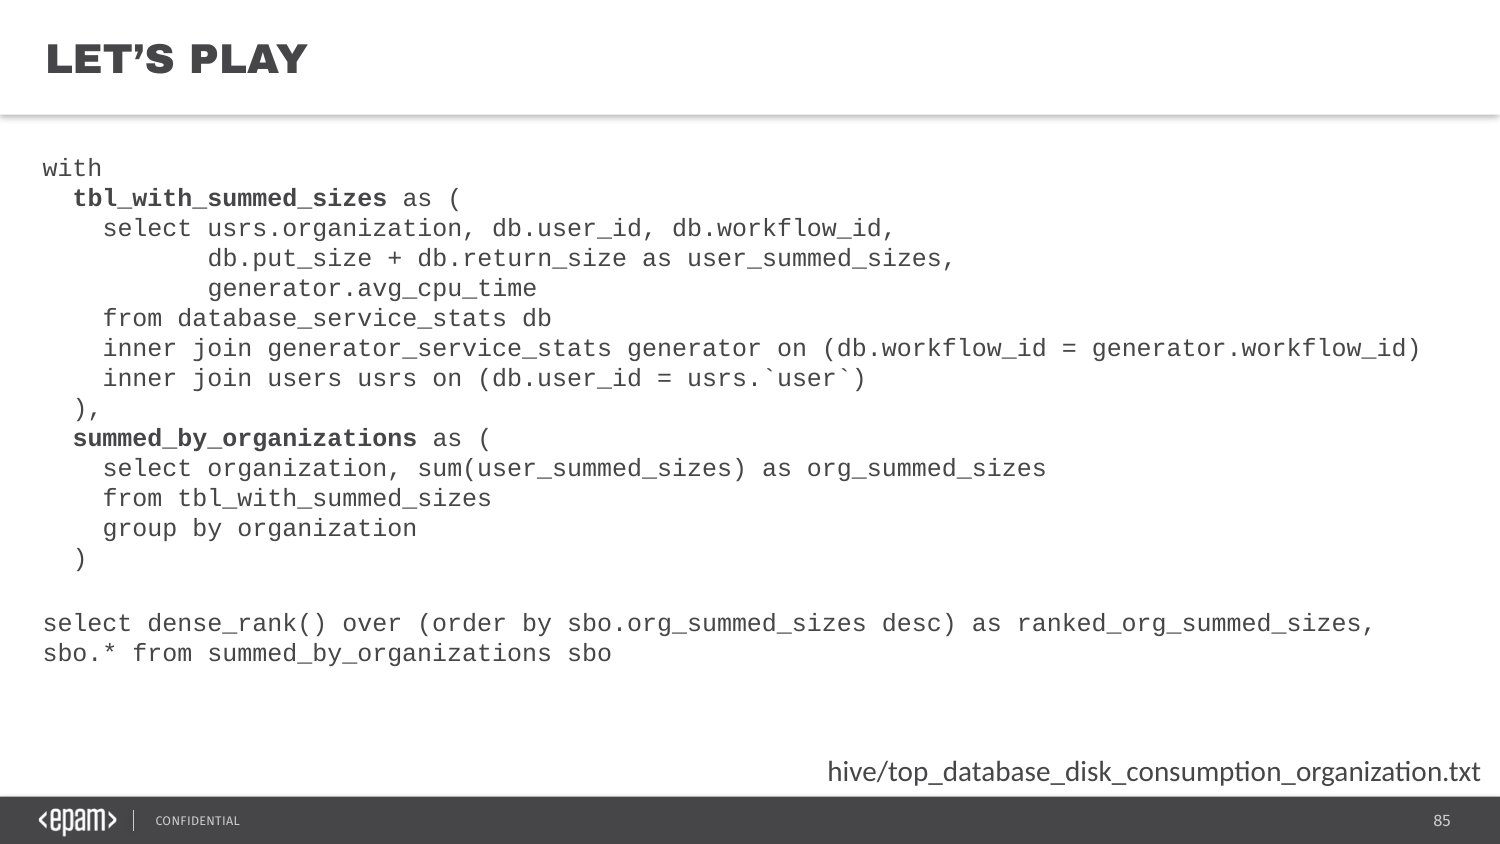

Let’s Play
with
  tbl_with_summed_sizes as (
    select usrs.organization, db.user_id, db.workflow_id,
           db.put_size + db.return_size as user_summed_sizes,
           generator.avg_cpu_time
    from database_service_stats db
    inner join generator_service_stats generator on (db.workflow_id = generator.workflow_id)
    inner join users usrs on (db.user_id = usrs.`user`)
  ),
  summed_by_organizations as (
    select organization, sum(user_summed_sizes) as org_summed_sizes
    from tbl_with_summed_sizes
    group by organization
  )

select dense_rank() over (order by sbo.org_summed_sizes desc) as ranked_org_summed_sizes,
sbo.* from summed_by_organizations sbo

hive/top_database_disk_consumption_organization.txt